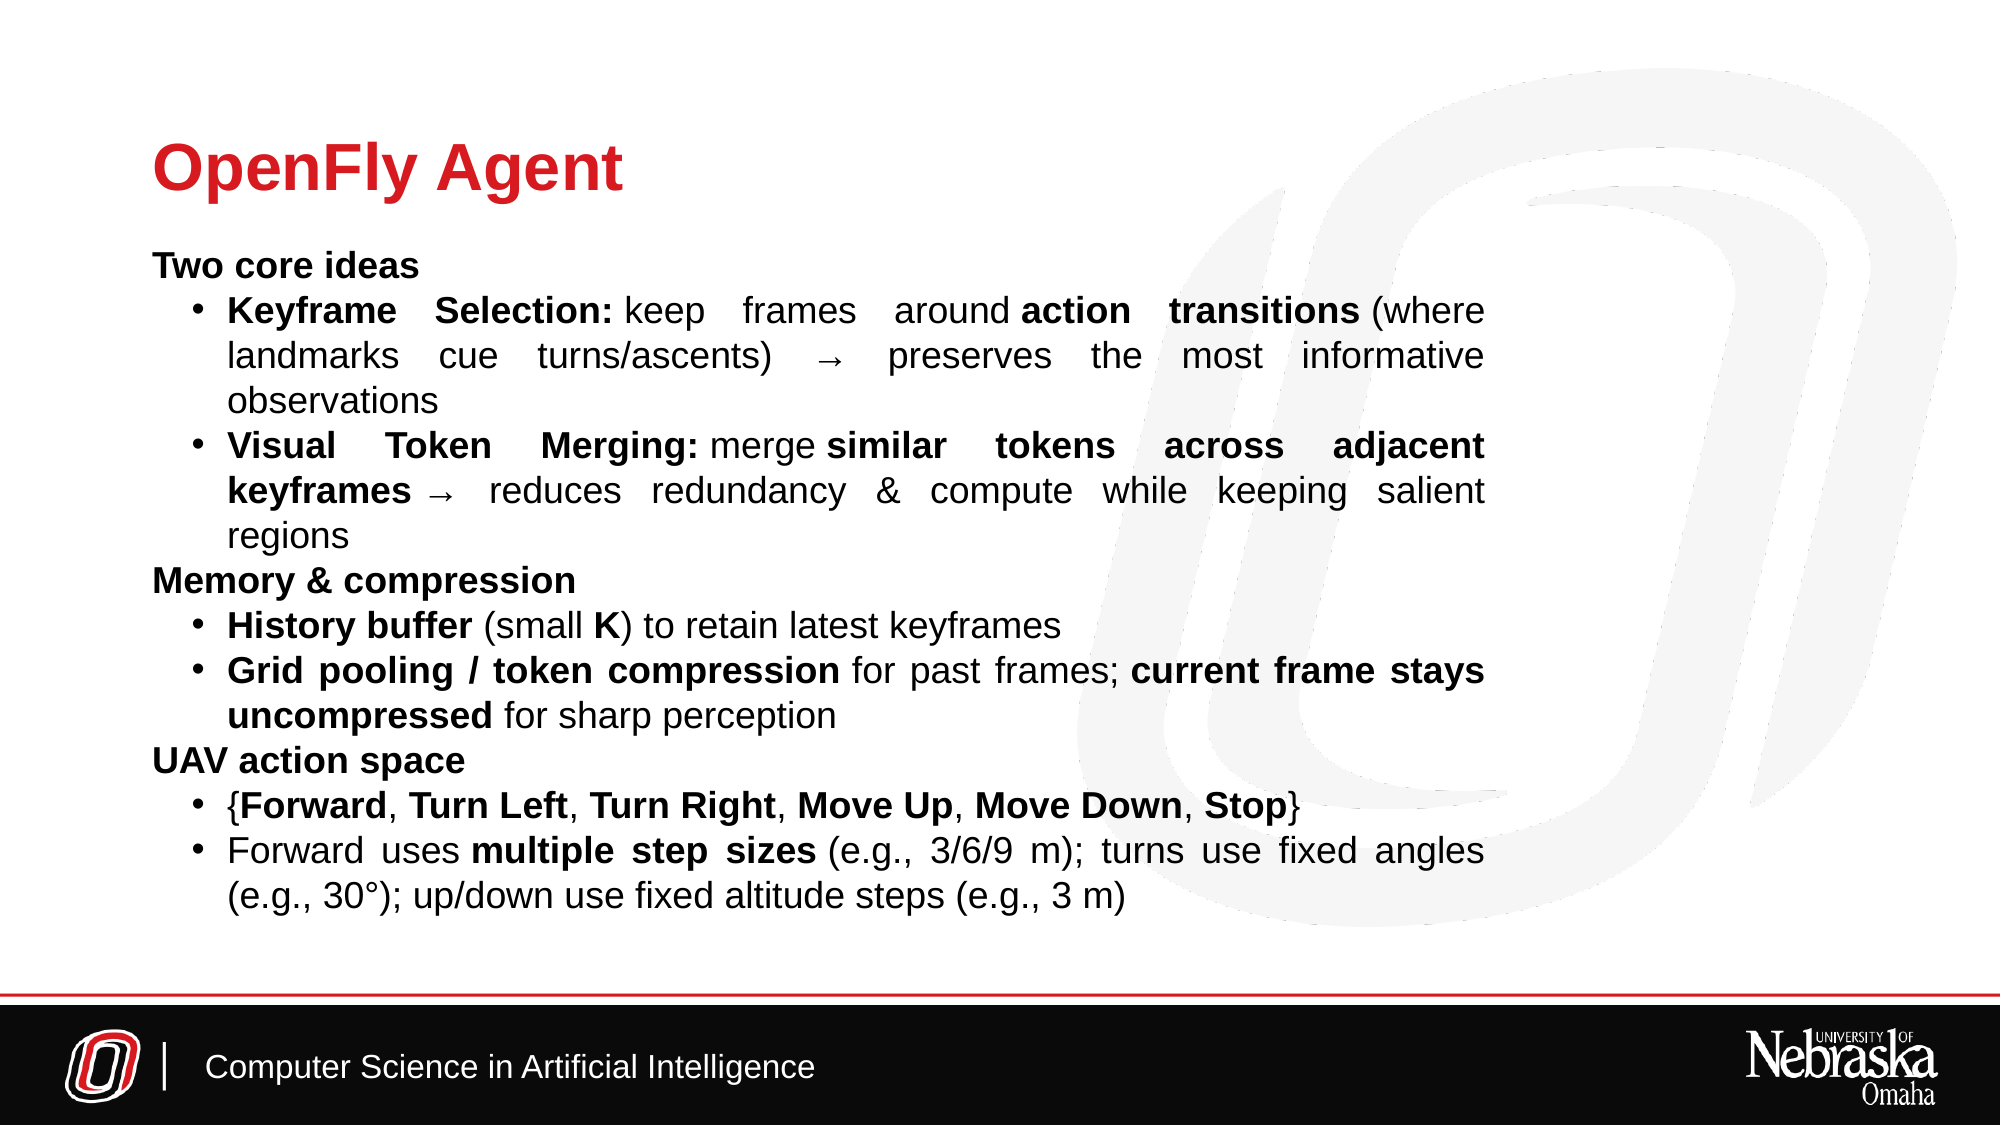

# OpenFly Agent
Two core ideas
Keyframe Selection: keep frames around action transitions (where landmarks cue turns/ascents) → preserves the most informative observations
Visual Token Merging: merge similar tokens across adjacent keyframes → reduces redundancy & compute while keeping salient regions
Memory & compression
History buffer (small K) to retain latest keyframes
Grid pooling / token compression for past frames; current frame stays uncompressed for sharp perception
UAV action space
{Forward, Turn Left, Turn Right, Move Up, Move Down, Stop}
Forward uses multiple step sizes (e.g., 3/6/9 m); turns use fixed angles (e.g., 30°); up/down use fixed altitude steps (e.g., 3 m)
Computer Science in Artificial Intelligence